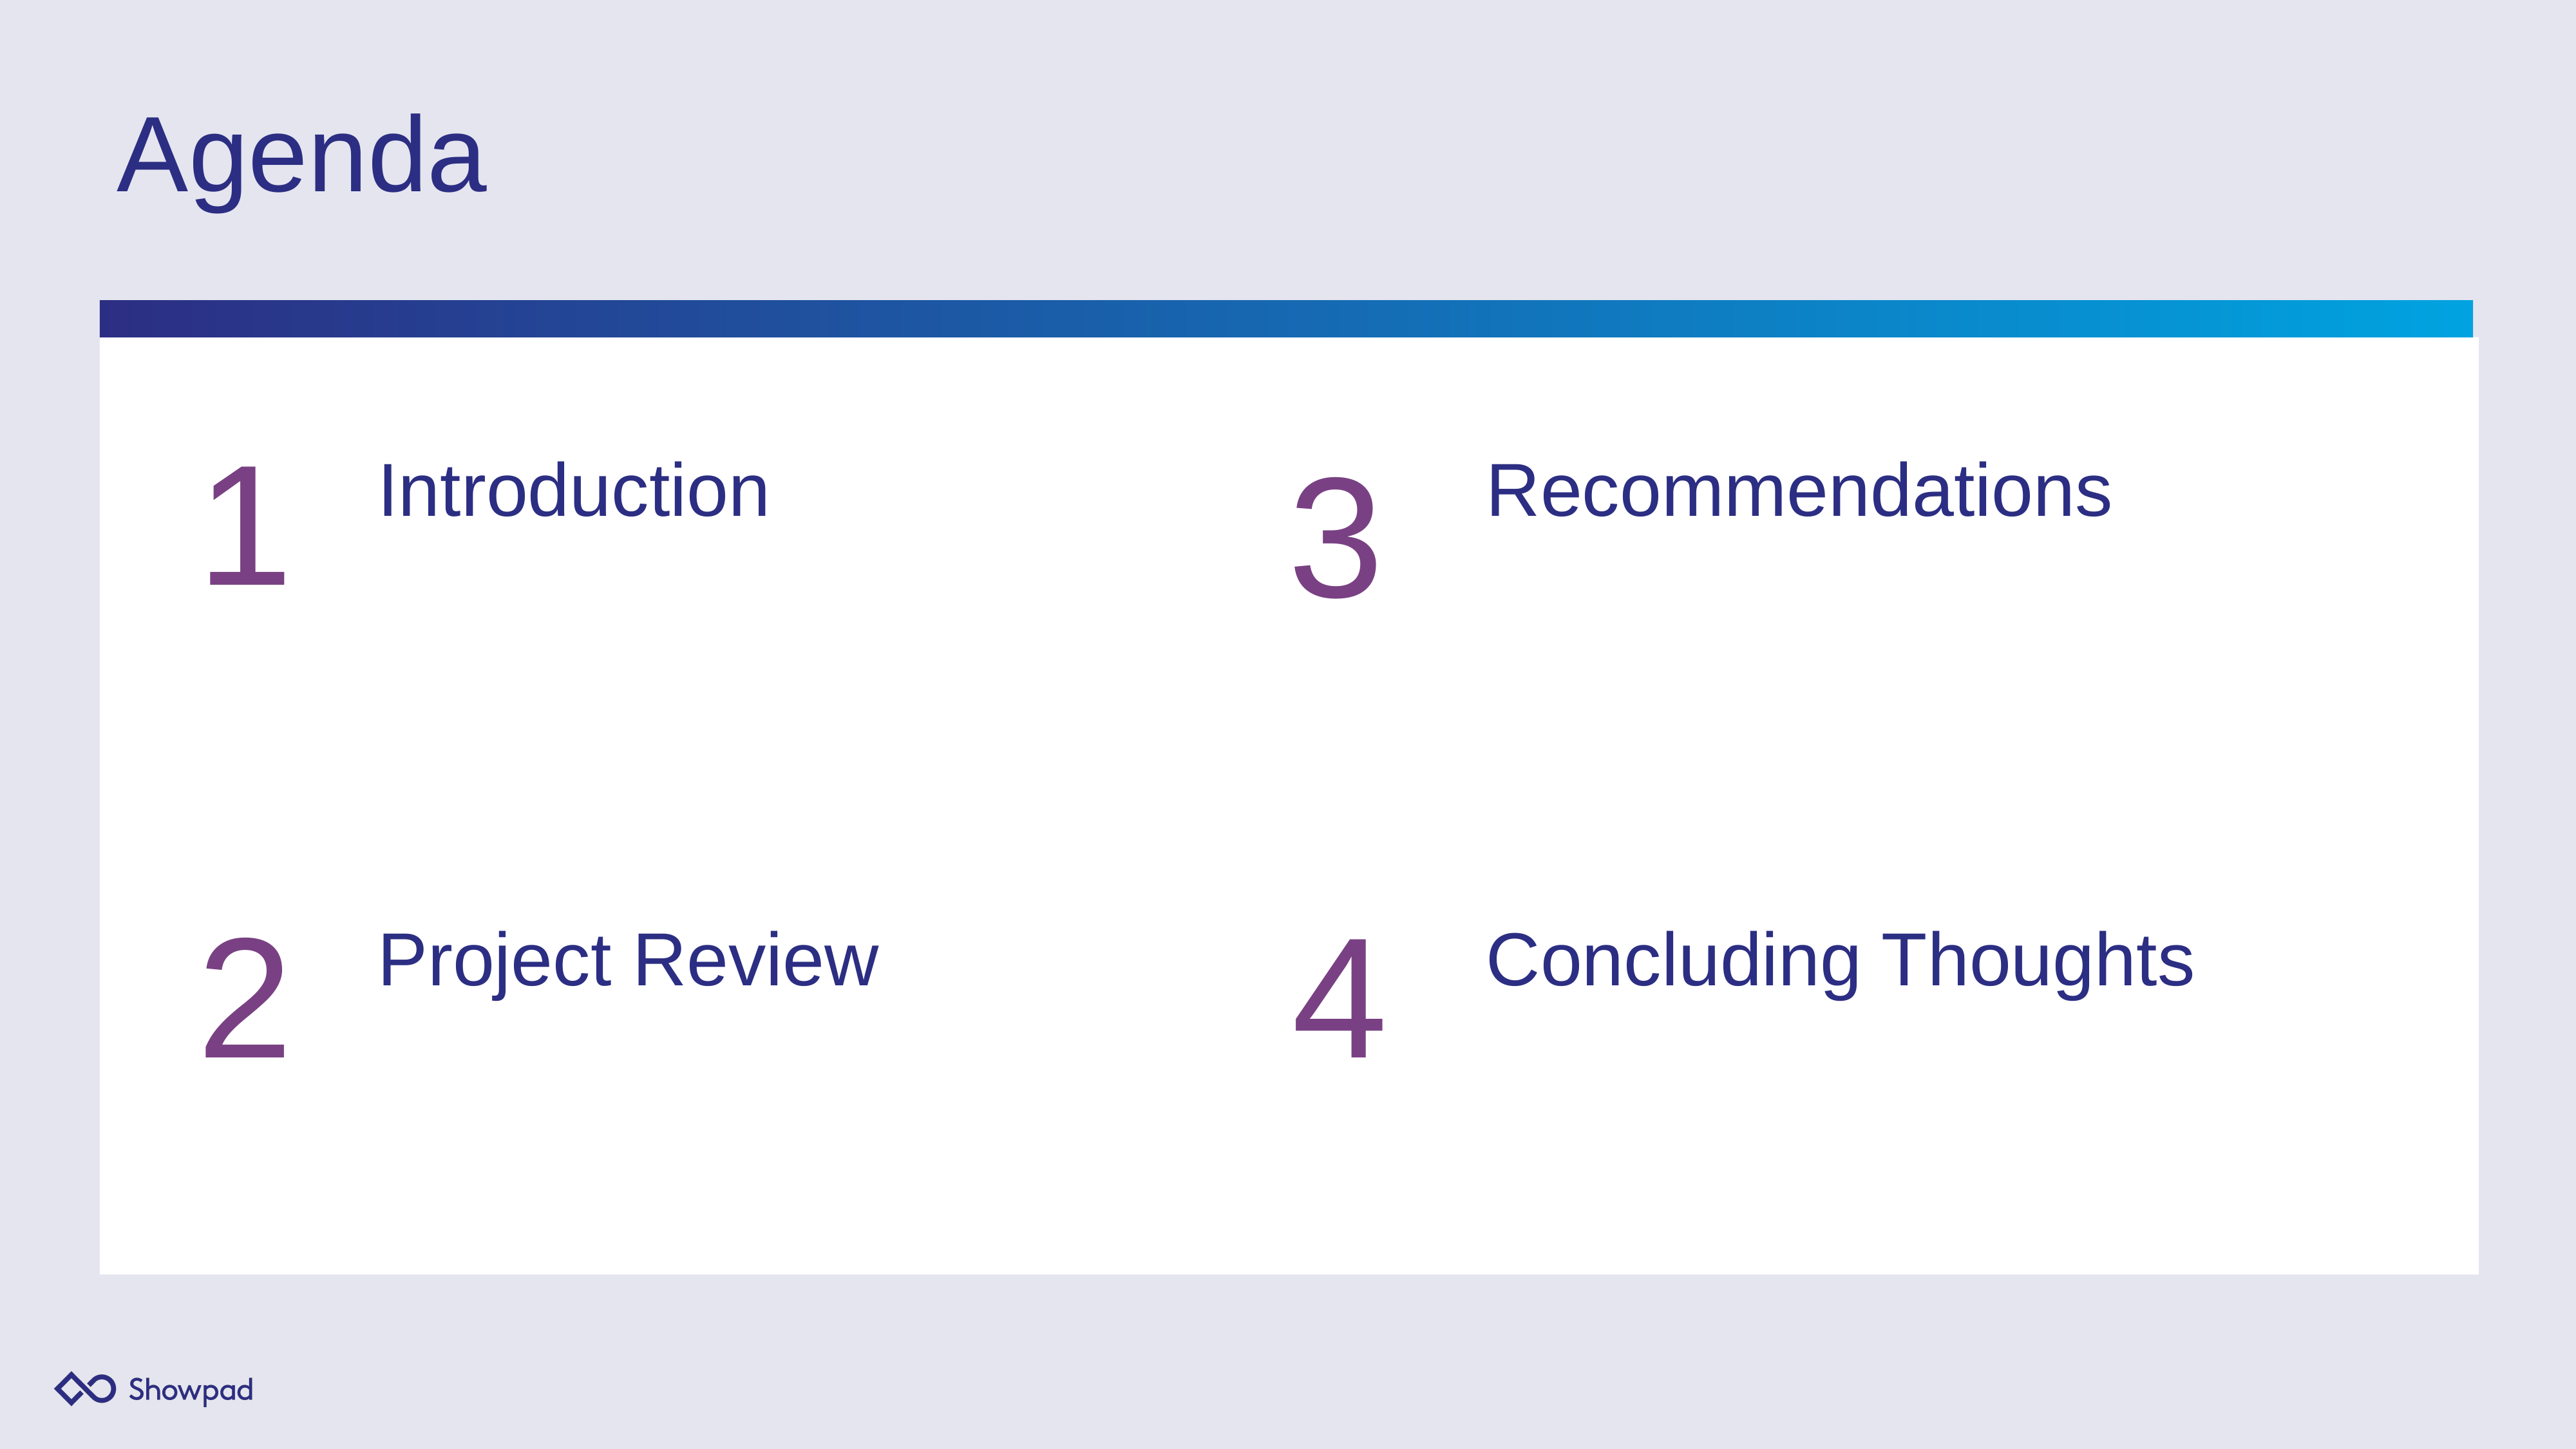

Agenda

1
3
Recommendations
Introduction
2
4
Project Review
Concluding Thoughts